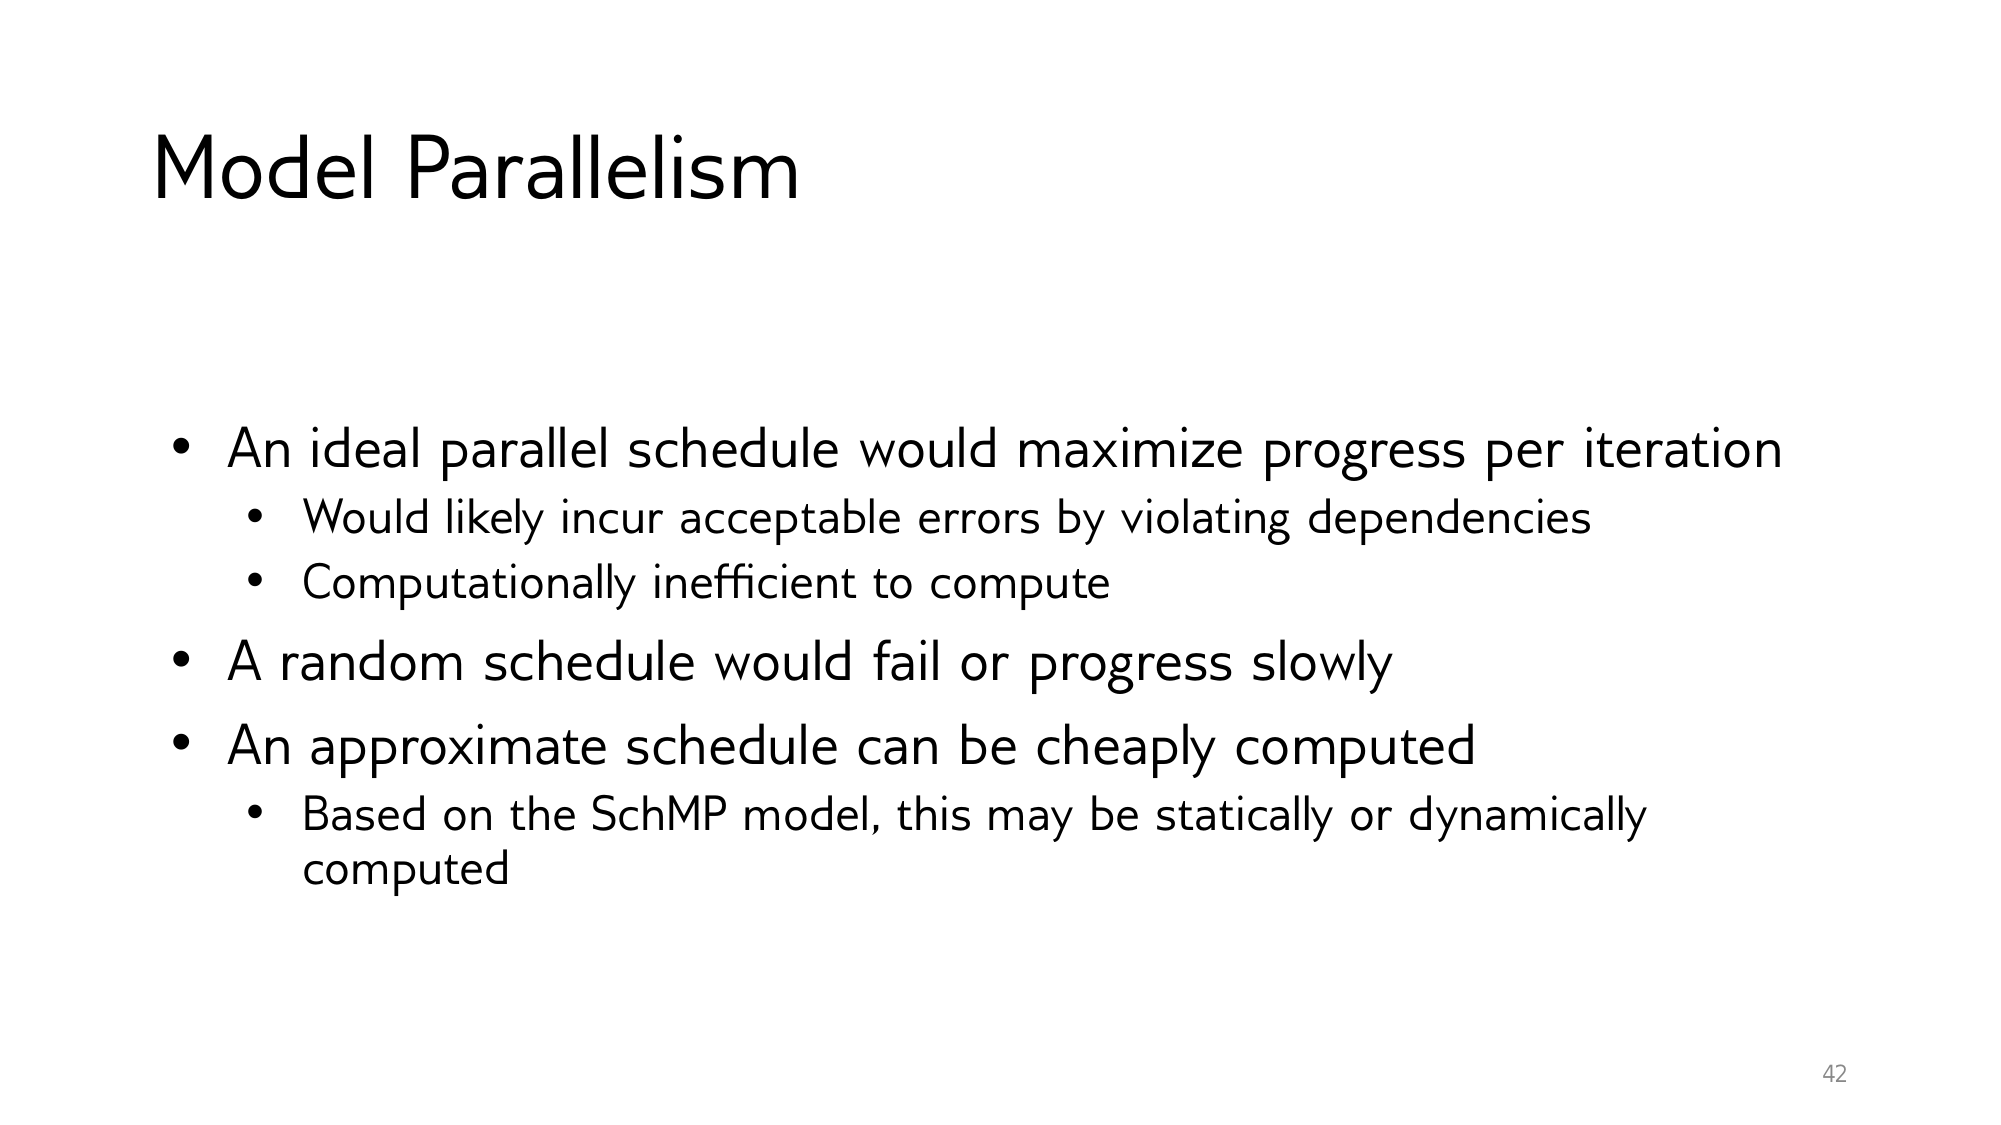

# Model Parallelism
An ideal parallel schedule would maximize progress per iteration
Would likely incur acceptable errors by violating dependencies
Computationally inefficient to compute
A random schedule would fail or progress slowly
An approximate schedule can be cheaply computed
Based on the SchMP model, this may be statically or dynamically computed
42